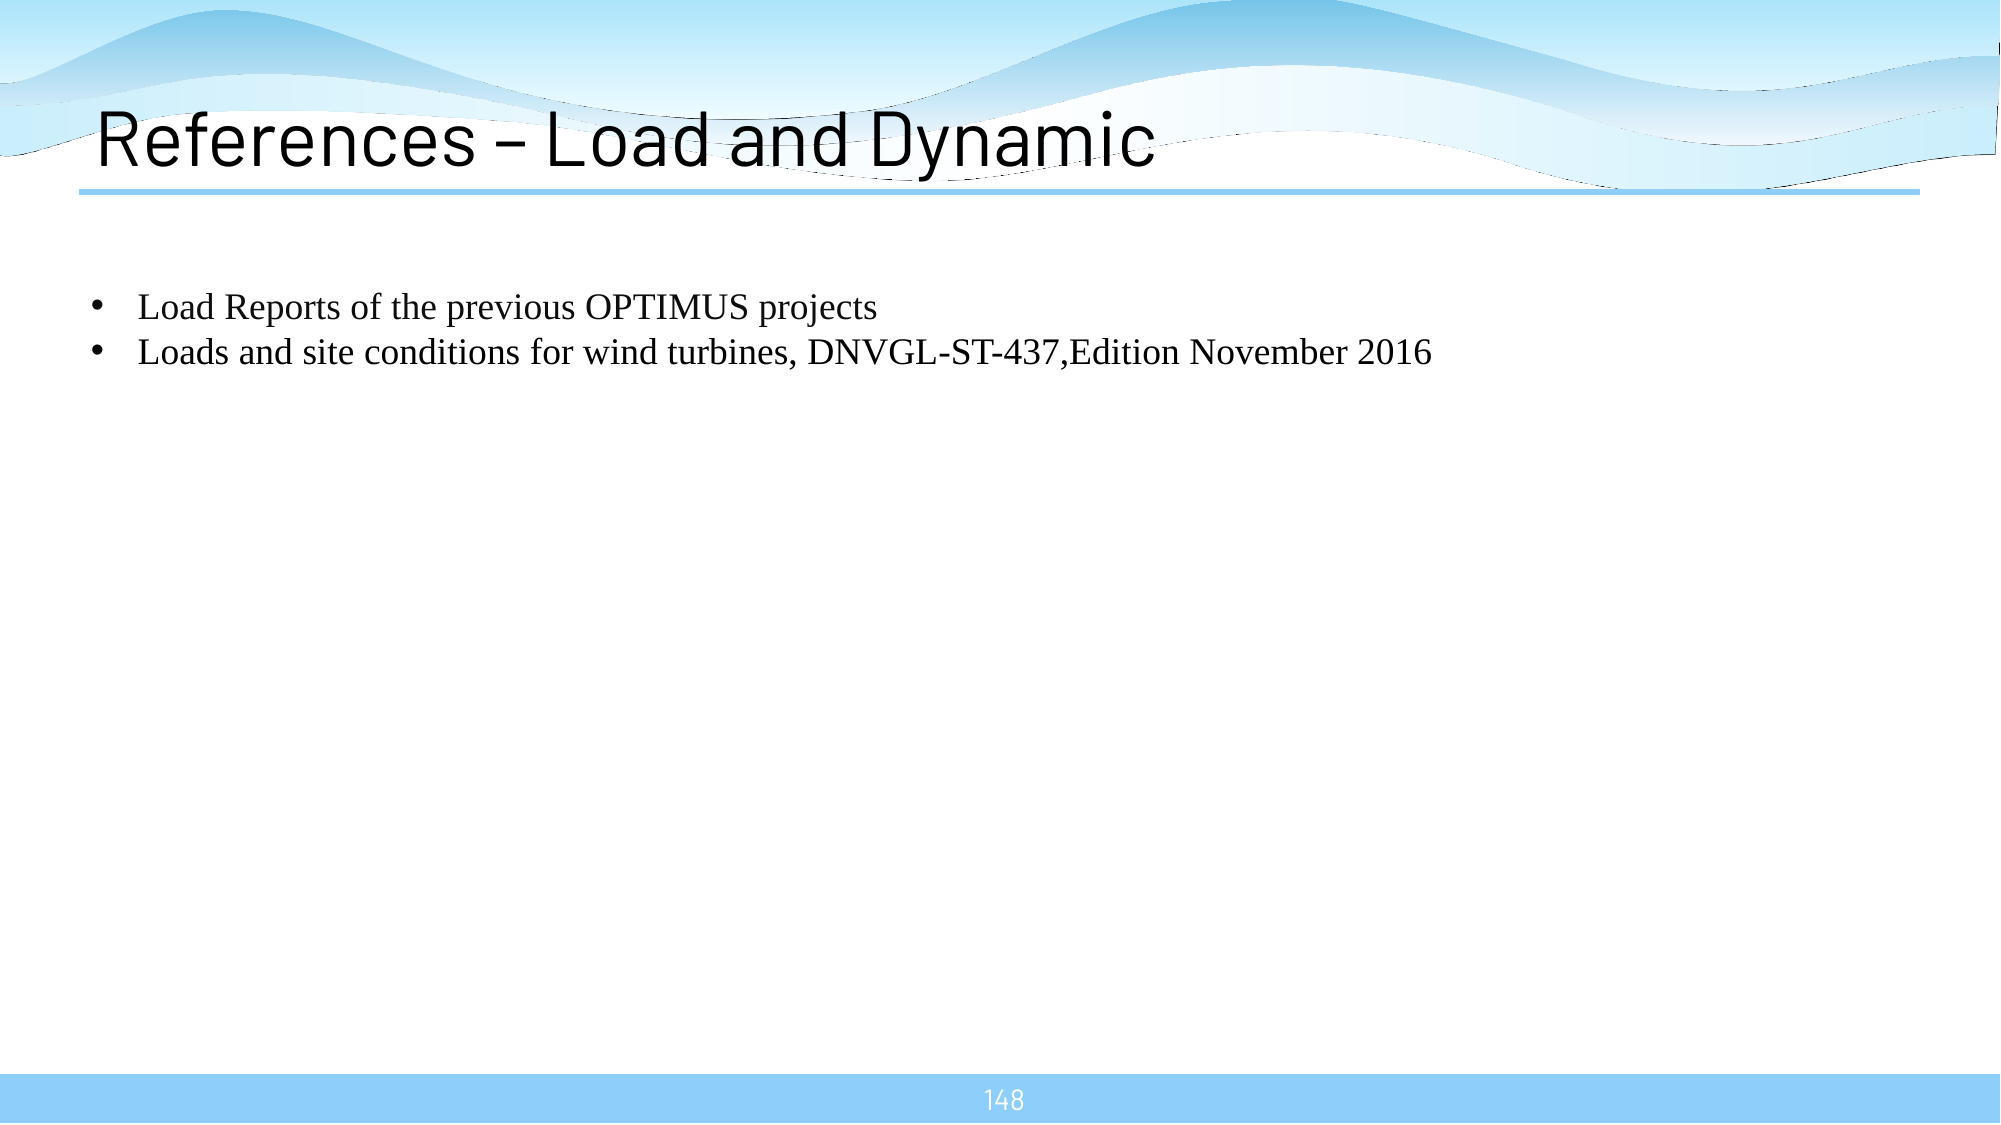

# References – Load and Dynamic

Load Reports of the previous OPTIMUS projects
Loads and site conditions for wind turbines, DNVGL-ST-437,Edition November 2016

148